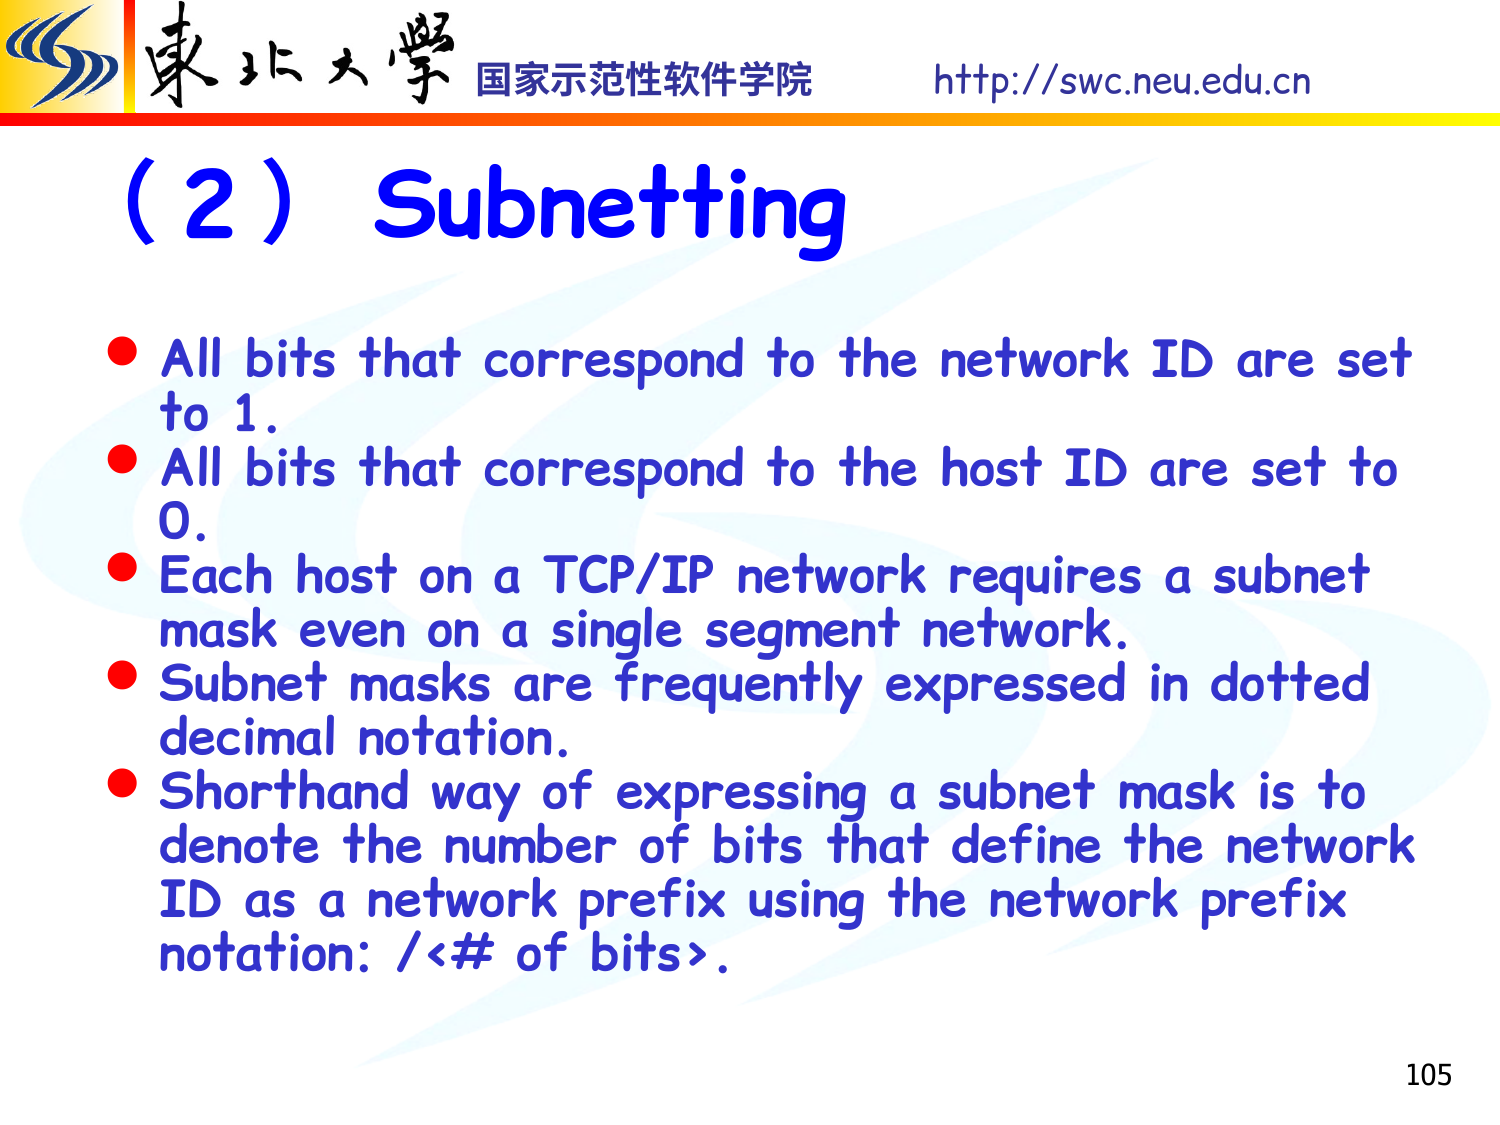

（2）Subnetting
All bits that correspond to the network ID are set to 1.
All bits that correspond to the host ID are set to 0.
Each host on a TCP/IP network requires a subnet mask even on a single segment network.
Subnet masks are frequently expressed in dotted decimal notation.
Shorthand way of expressing a subnet mask is to denote the number of bits that define the network ID as a network prefix using the network prefix notation: /<# of bits>.
105